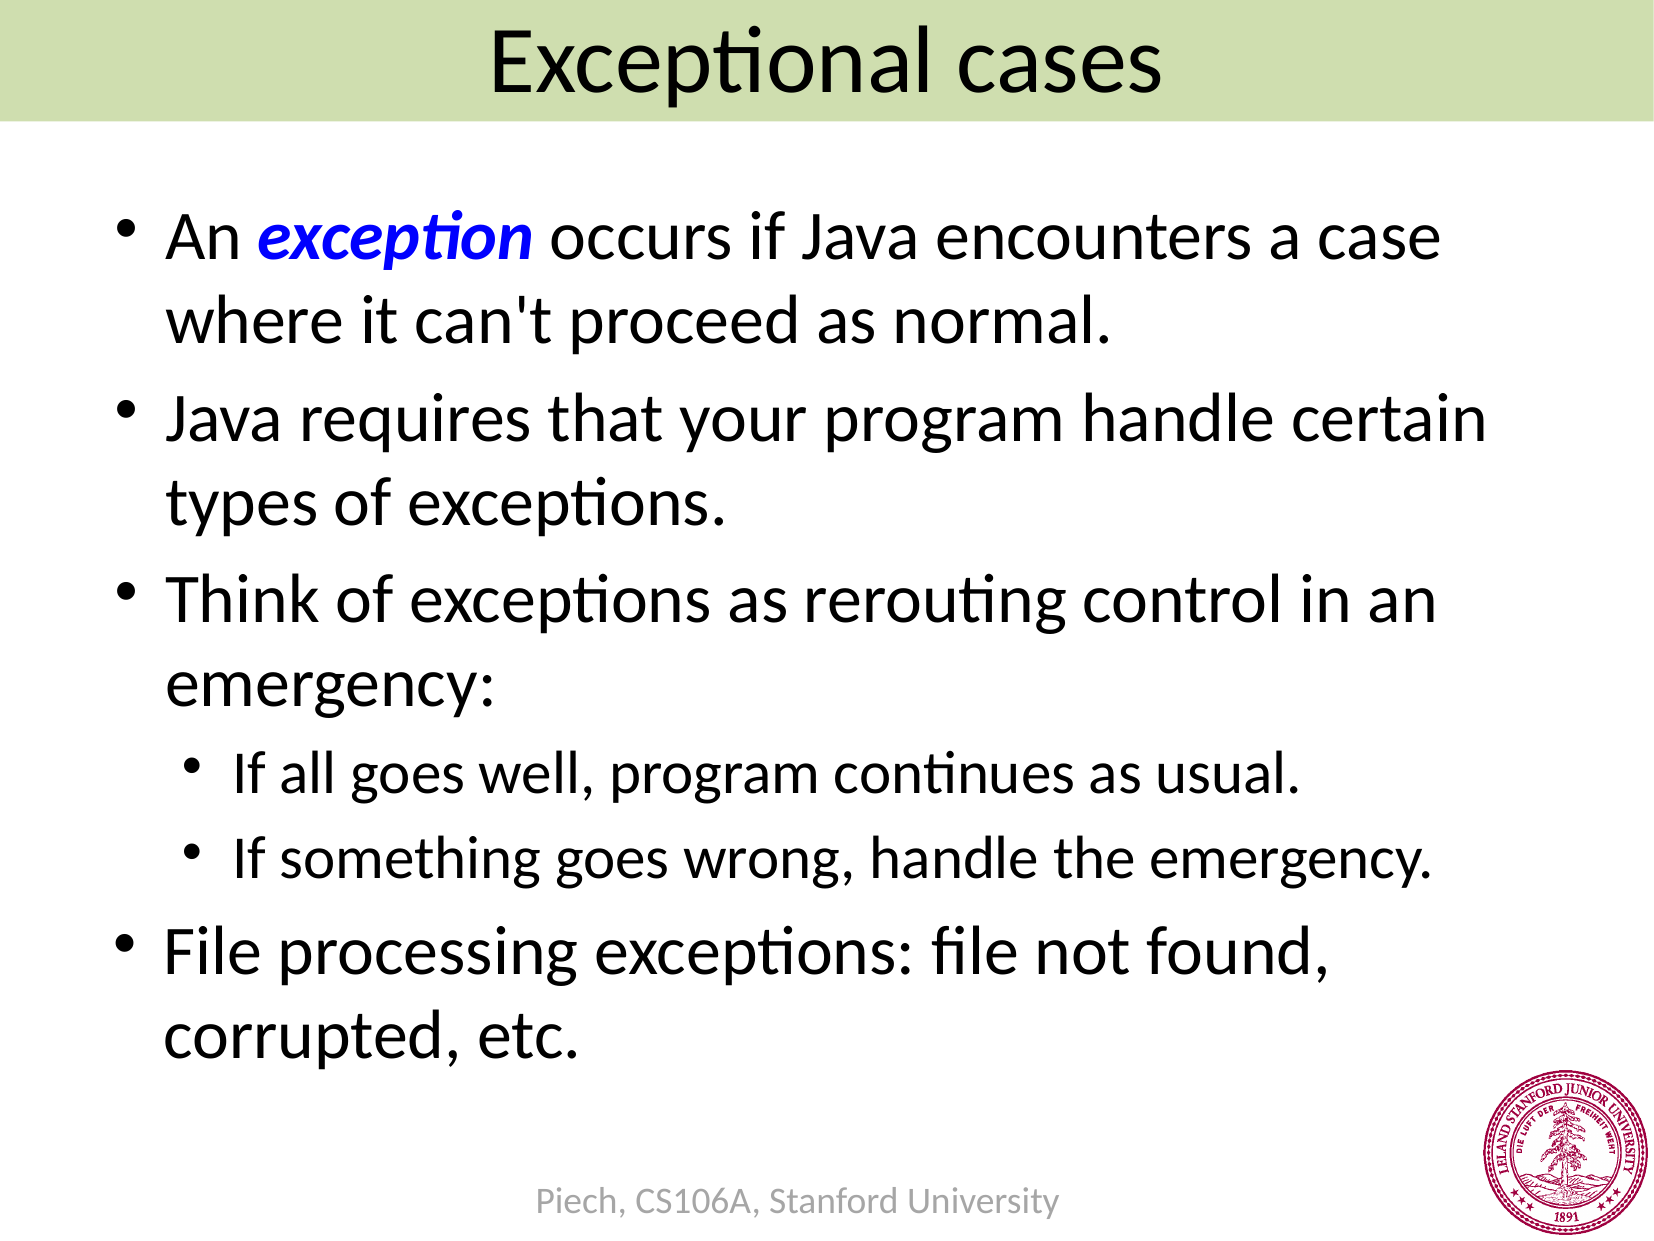

Exceptional cases
An exception occurs if Java encounters a case where it can't proceed as normal.
Java requires that your program handle certain types of exceptions.
Think of exceptions as rerouting control in an emergency:
If all goes well, program continues as usual.
If something goes wrong, handle the emergency.
File processing exceptions: file not found, corrupted, etc.